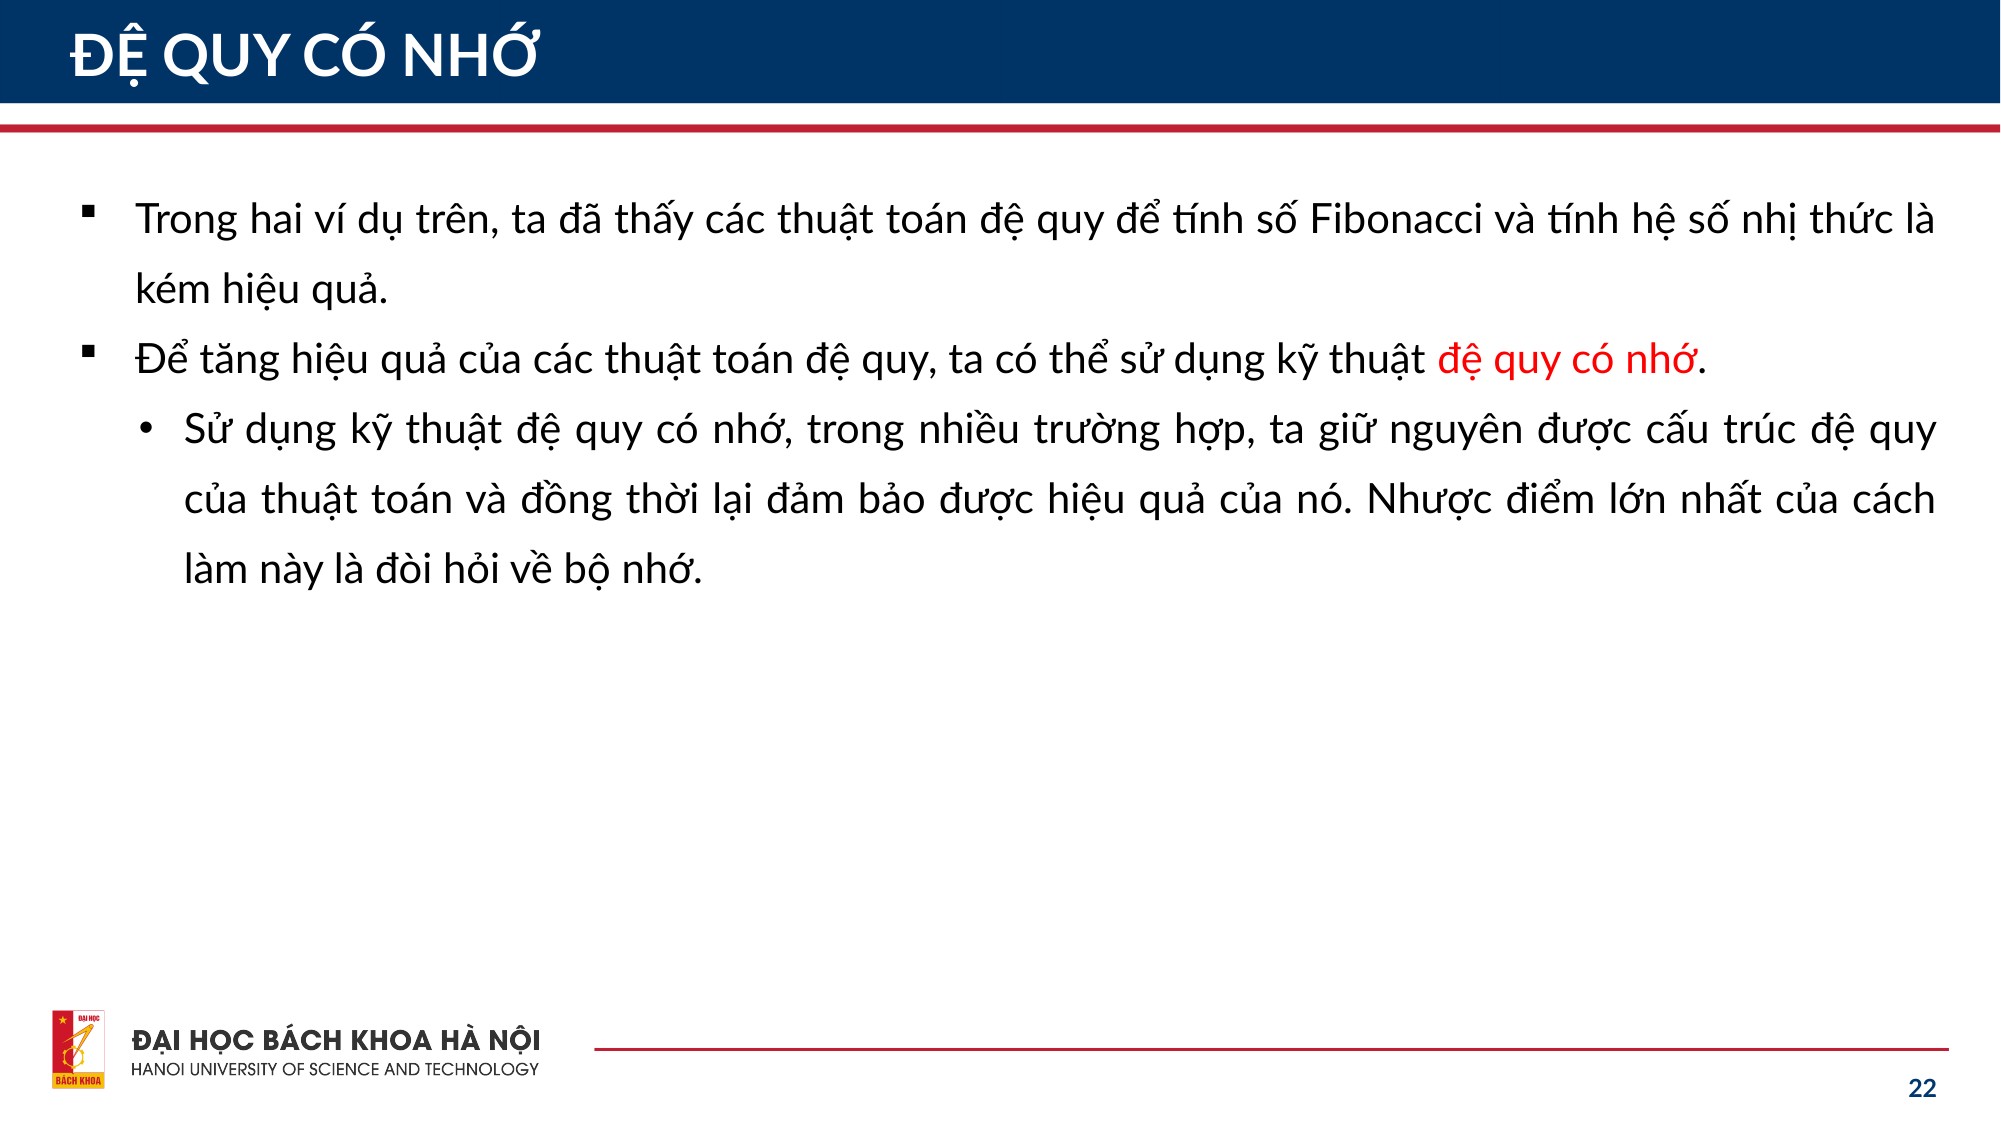

# ĐỆ QUY CÓ NHỚ
Trong hai ví dụ trên, ta đã thấy các thuật toán đệ quy để tính số Fibonacci và tính hệ số nhị thức là kém hiệu quả.
Để tăng hiệu quả của các thuật toán đệ quy, ta có thể sử dụng kỹ thuật đệ quy có nhớ.
Sử dụng kỹ thuật đệ quy có nhớ, trong nhiều trường hợp, ta giữ nguyên được cấu trúc đệ quy của thuật toán và đồng thời lại đảm bảo được hiệu quả của nó. Nhược điểm lớn nhất của cách làm này là đòi hỏi về bộ nhớ.

22